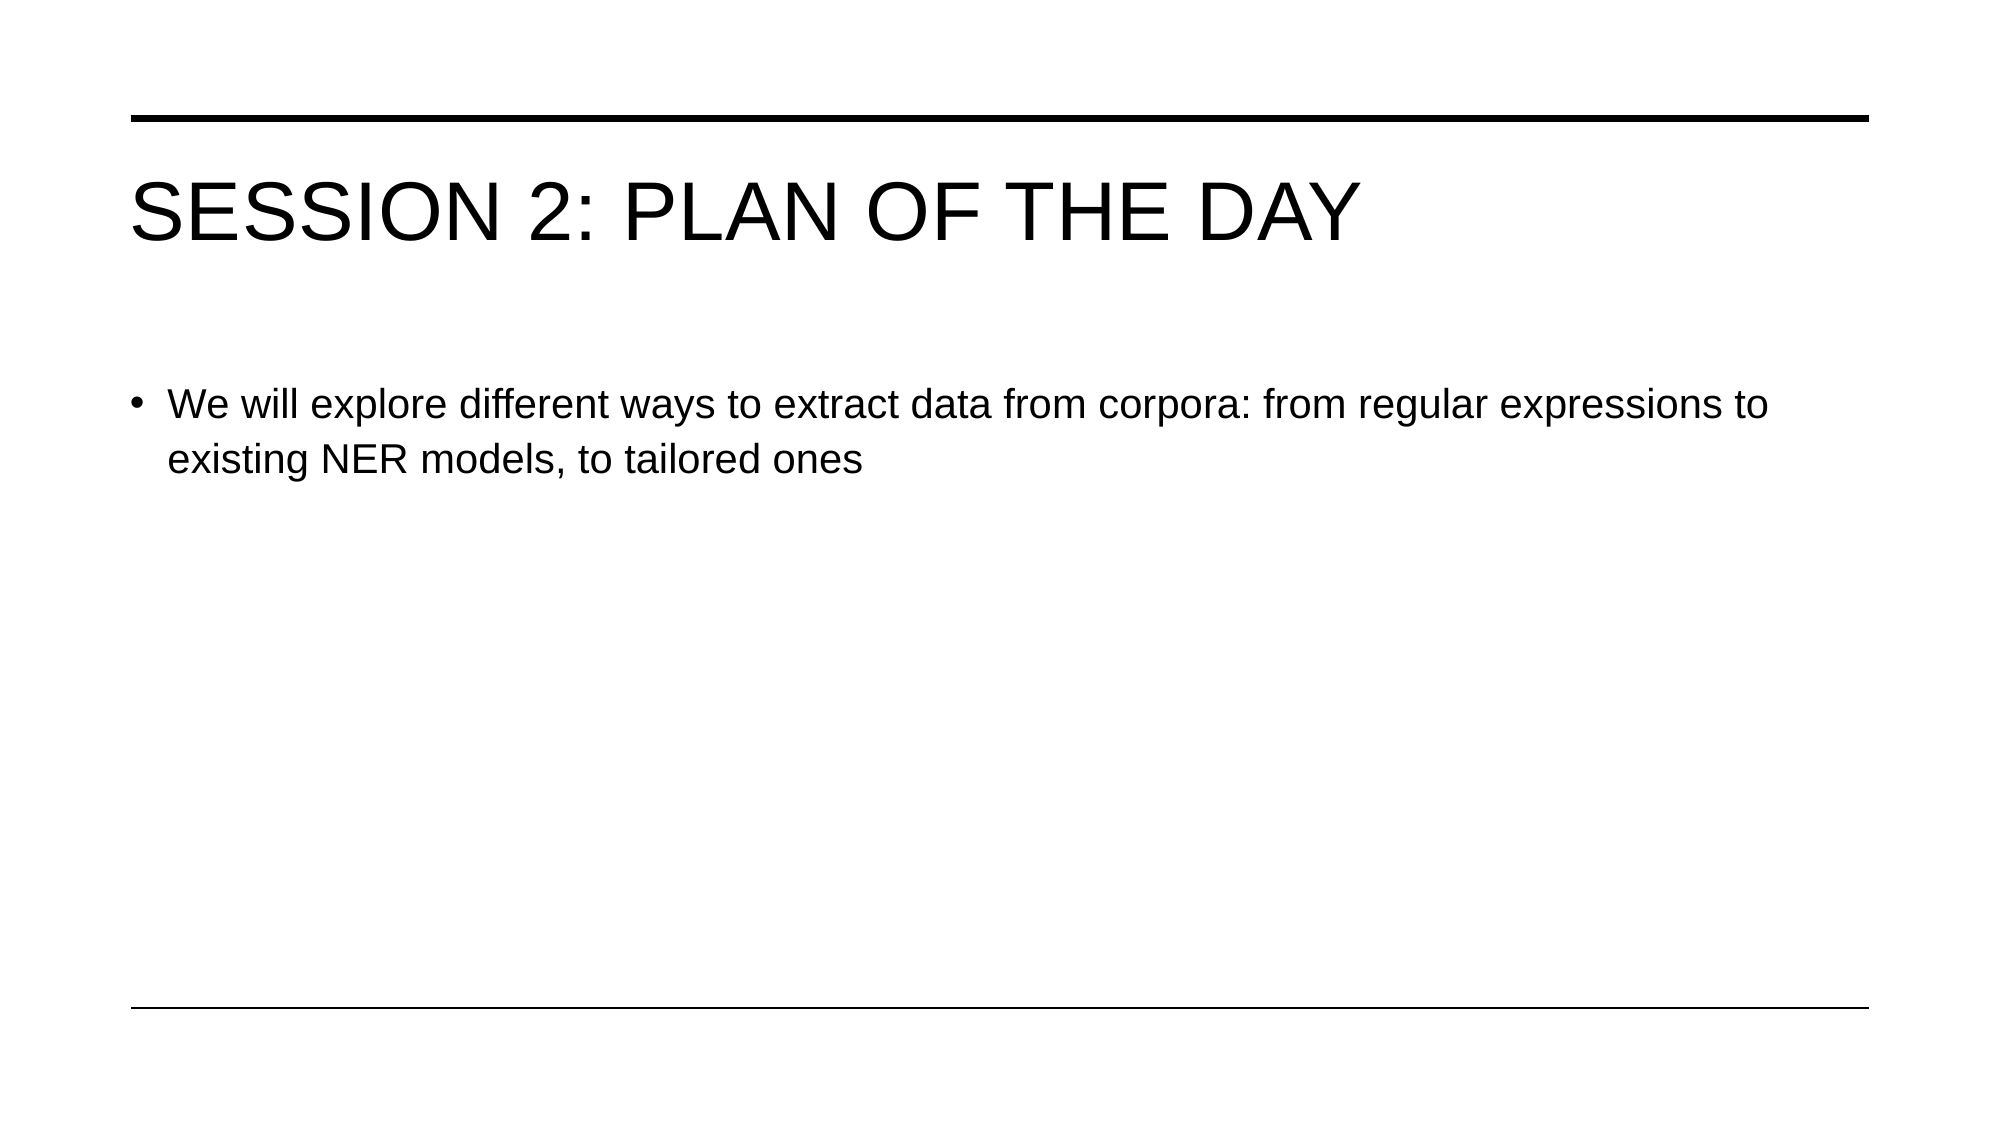

# Session 2: Plan of the day
We will explore different ways to extract data from corpora: from regular expressions to existing NER models, to tailored ones